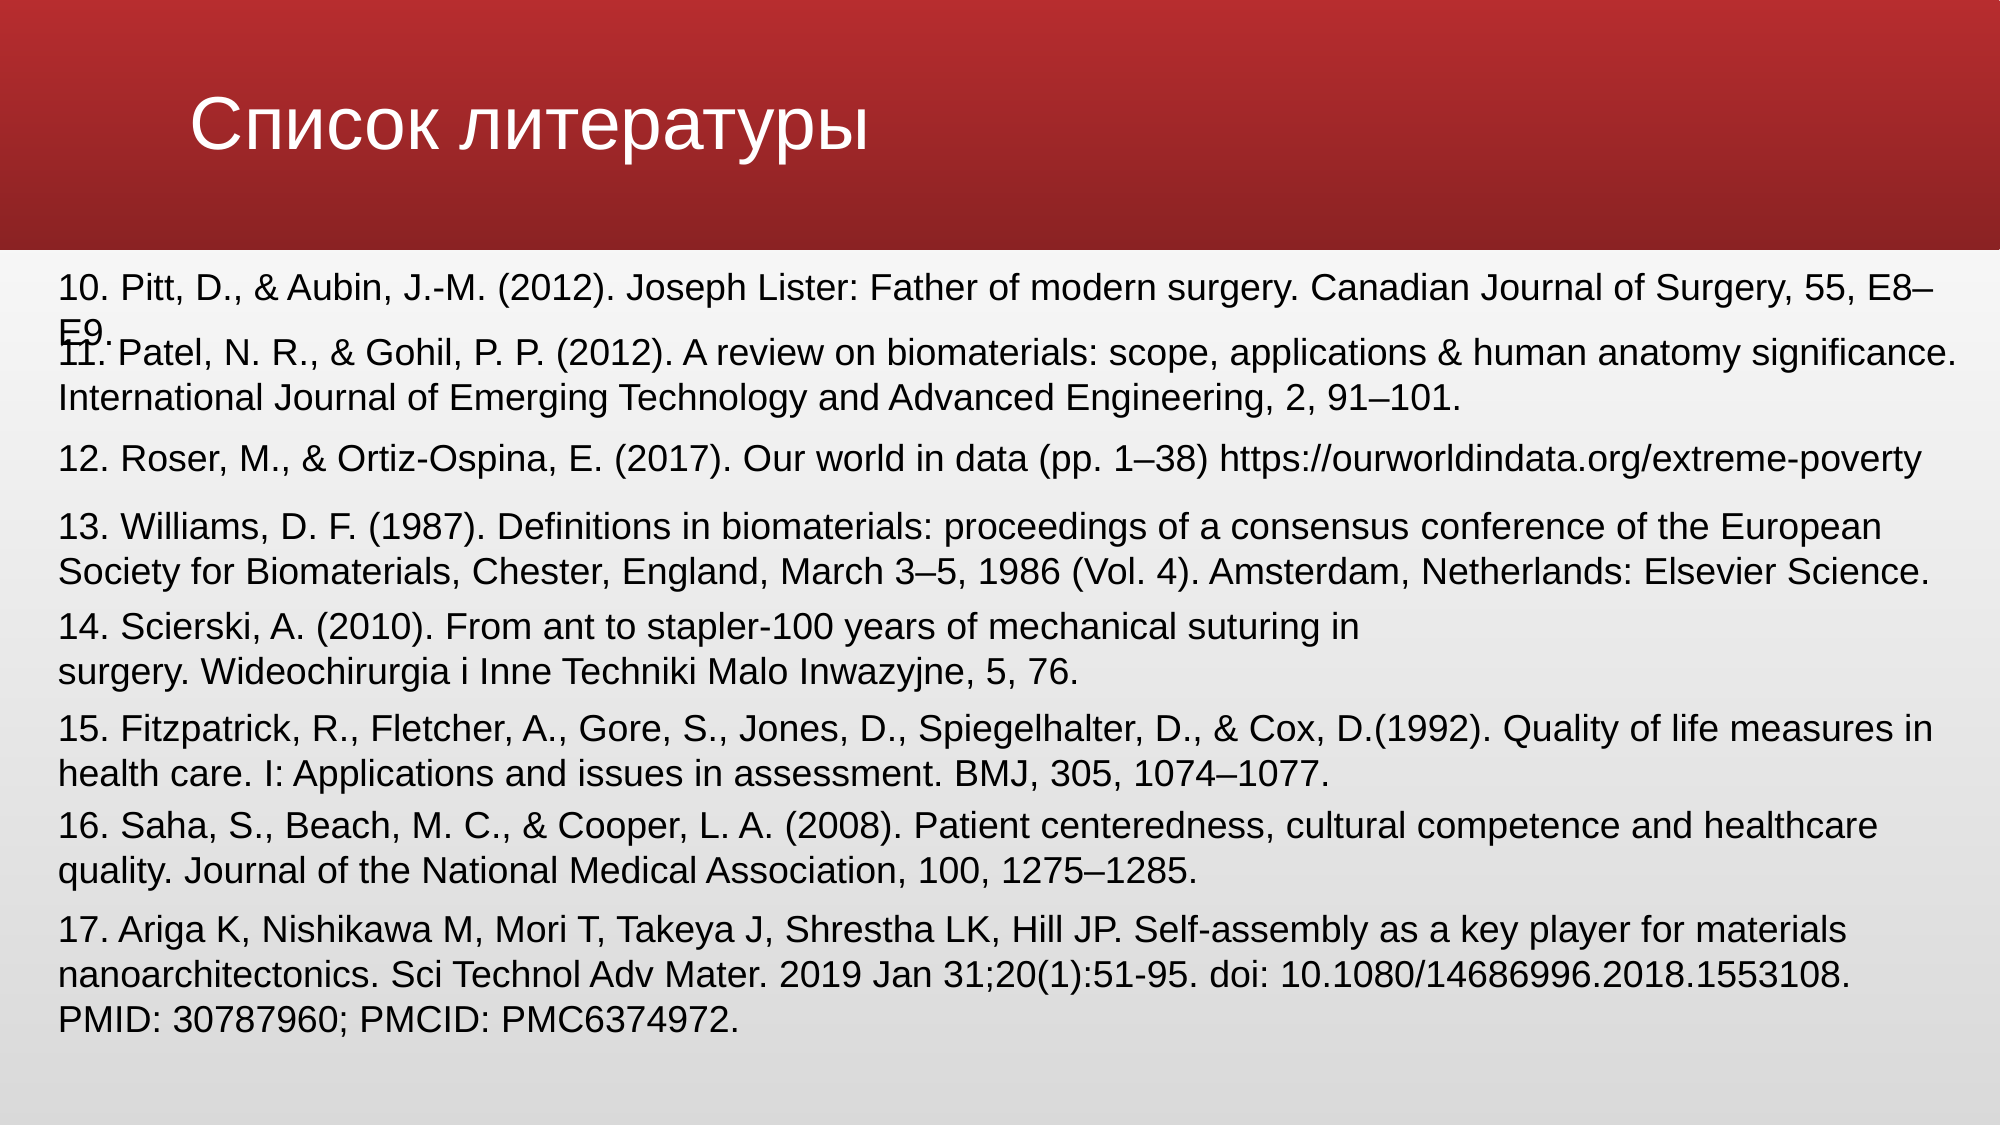

# Список литературы
10. Pitt, D., & Aubin, J.-M. (2012). Joseph Lister: Father of modern surgery. Canadian Journal of Surgery, 55, E8–E9.
11. Patel, N. R., & Gohil, P. P. (2012). A review on biomaterials: scope, applications & human anatomy significance. International Journal of Emerging Technology and Advanced Engineering, 2, 91–101.
12. Roser, M., & Ortiz-Ospina, E. (2017). Our world in data (pp. 1–38) https://ourworldindata.org/extreme-poverty
13. Williams, D. F. (1987). Definitions in biomaterials: proceedings of a consensus conference of the European Society for Biomaterials, Chester, England, March 3–5, 1986 (Vol. 4). Amsterdam, Netherlands: Elsevier Science.
14. Scierski, A. (2010). From ant to stapler-100 years of mechanical suturing in
surgery. Wideochirurgia i Inne Techniki Malo Inwazyjne, 5, 76.
15. Fitzpatrick, R., Fletcher, A., Gore, S., Jones, D., Spiegelhalter, D., & Cox, D.(1992). Quality of life measures in health care. I: Applications and issues in assessment. BMJ, 305, 1074–1077.
16. Saha, S., Beach, M. C., & Cooper, L. A. (2008). Patient centeredness, cultural competence and healthcare quality. Journal of the National Medical Association, 100, 1275–1285.
17. Ariga K, Nishikawa M, Mori T, Takeya J, Shrestha LK, Hill JP. Self-assembly as a key player for materials nanoarchitectonics. Sci Technol Adv Mater. 2019 Jan 31;20(1):51-95. doi: 10.1080/14686996.2018.1553108. PMID: 30787960; PMCID: PMC6374972.